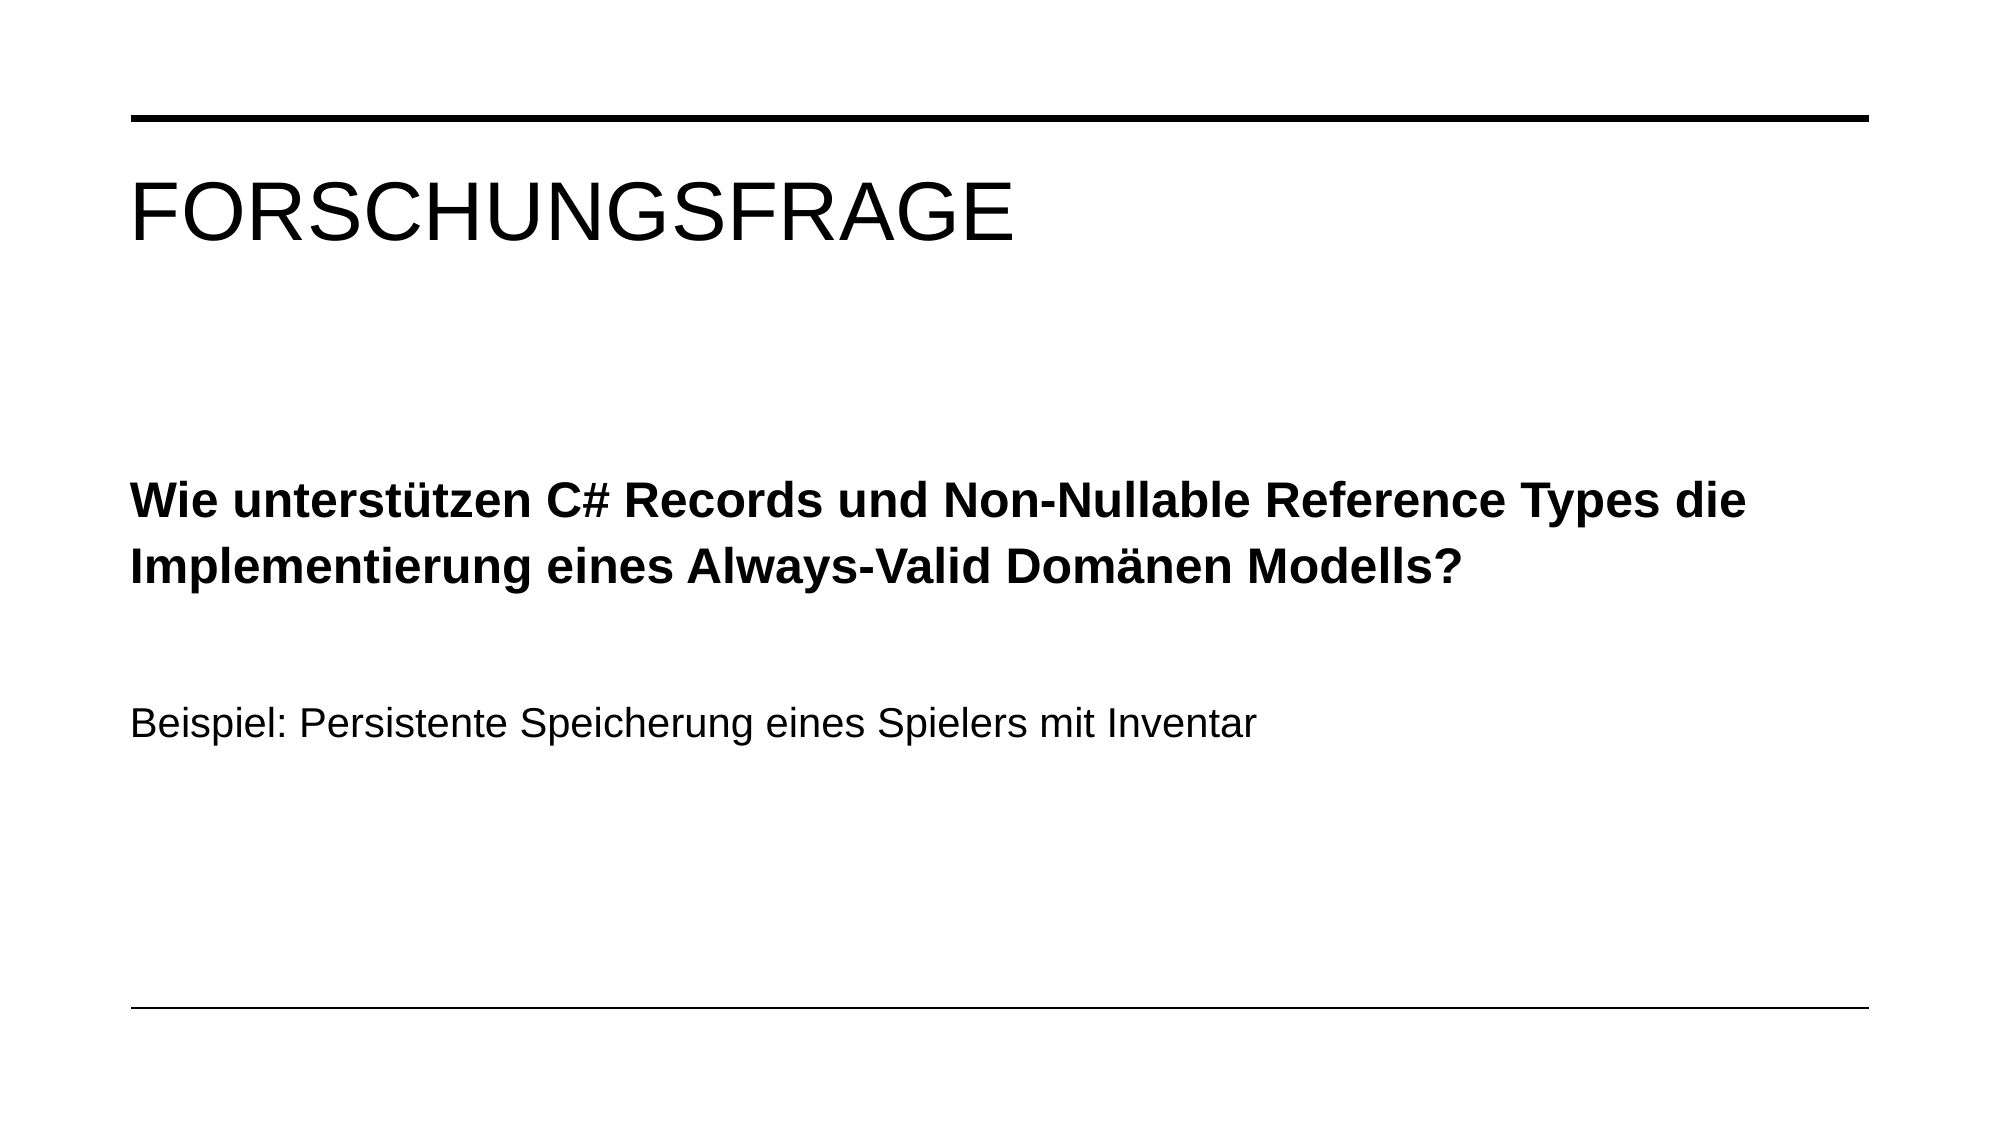

# forschungsfrage
Wie unterstützen C# Records und Non-Nullable Reference Types die Implementierung eines Always-Valid Domänen Modells?

Beispiel: Persistente Speicherung eines Spielers mit Inventar